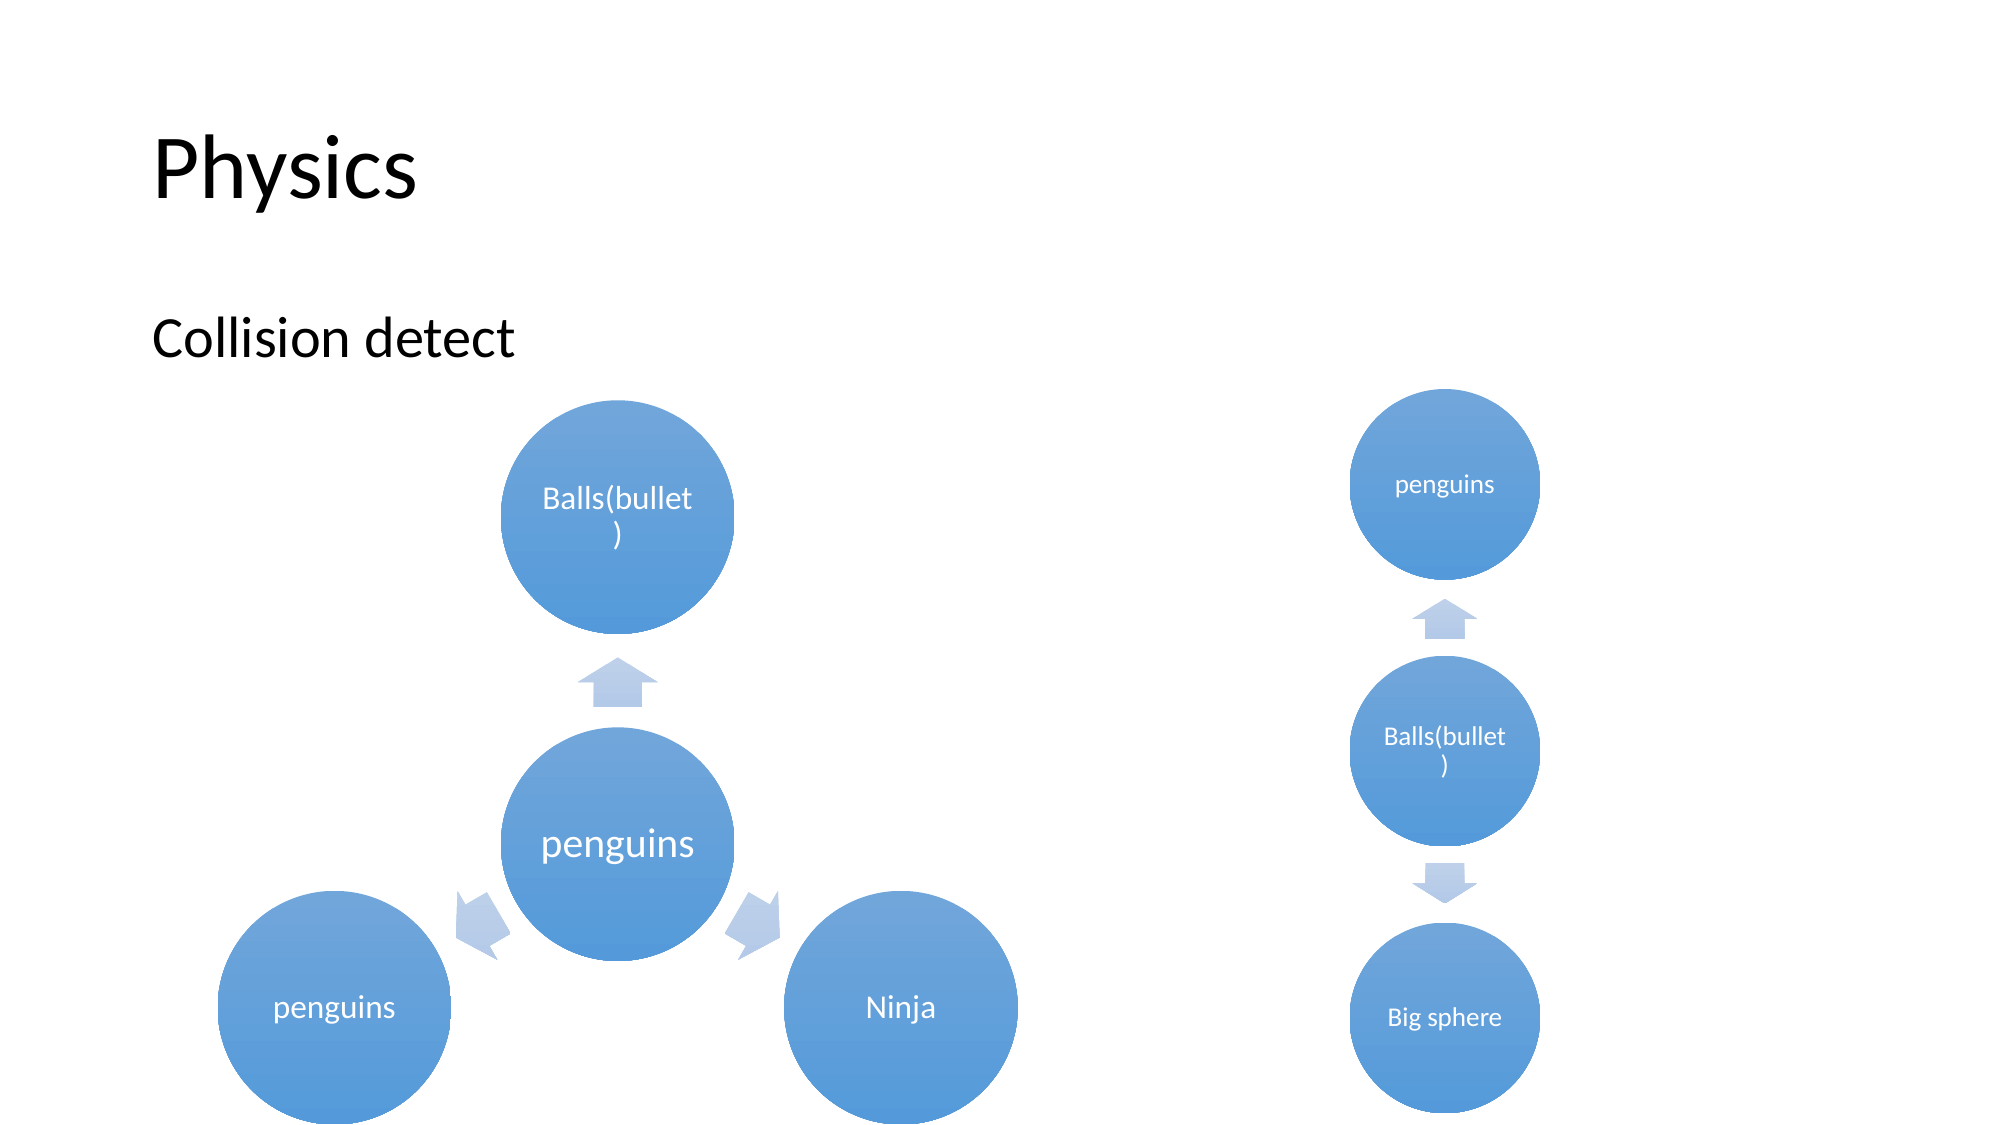

# Physics
Collision detect

Balls(bullet)

penguins

Big sphere
penguins

Balls(bullet)

Ninja

penguins